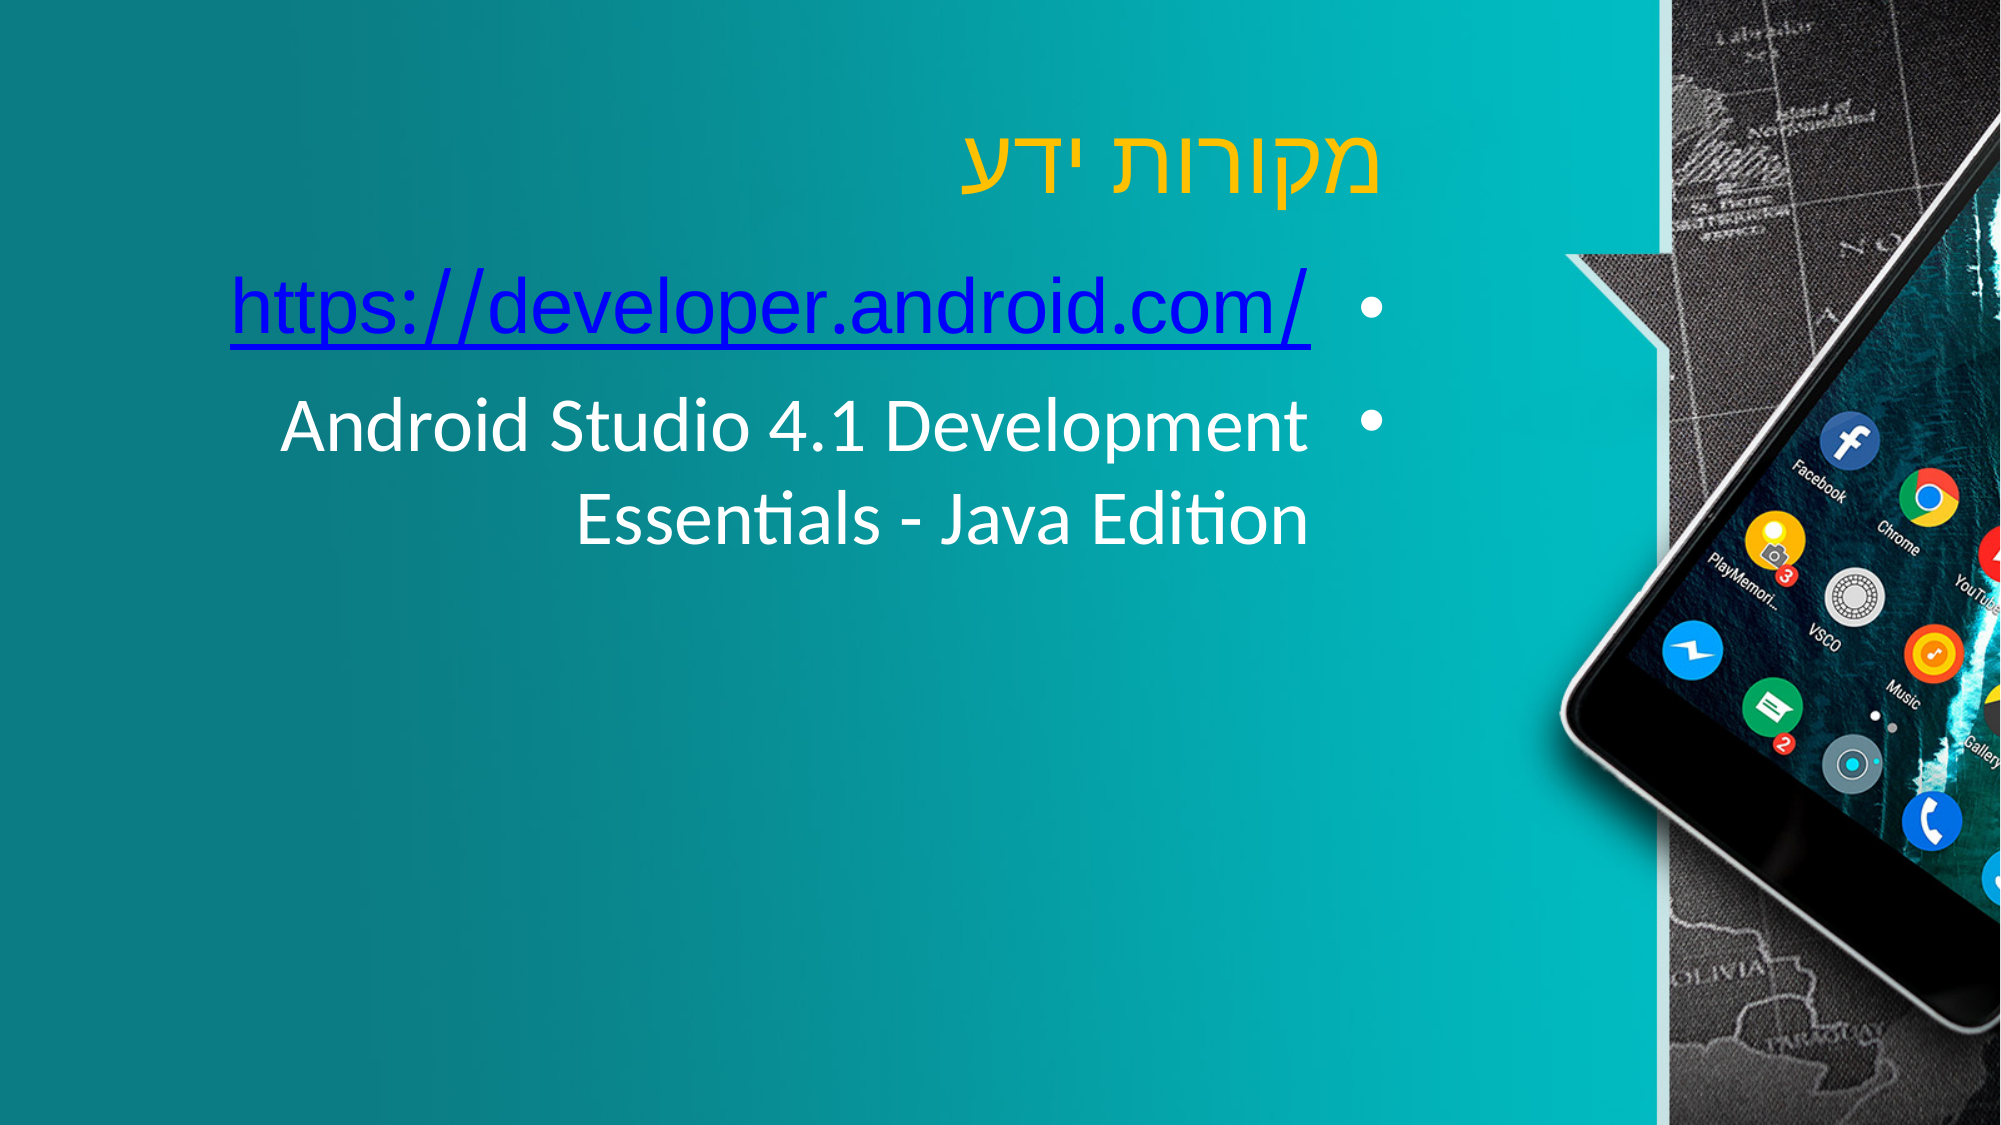

# מקורות ידע
https://developer.android.com/
Android Studio 4.1 Development Essentials - Java Edition